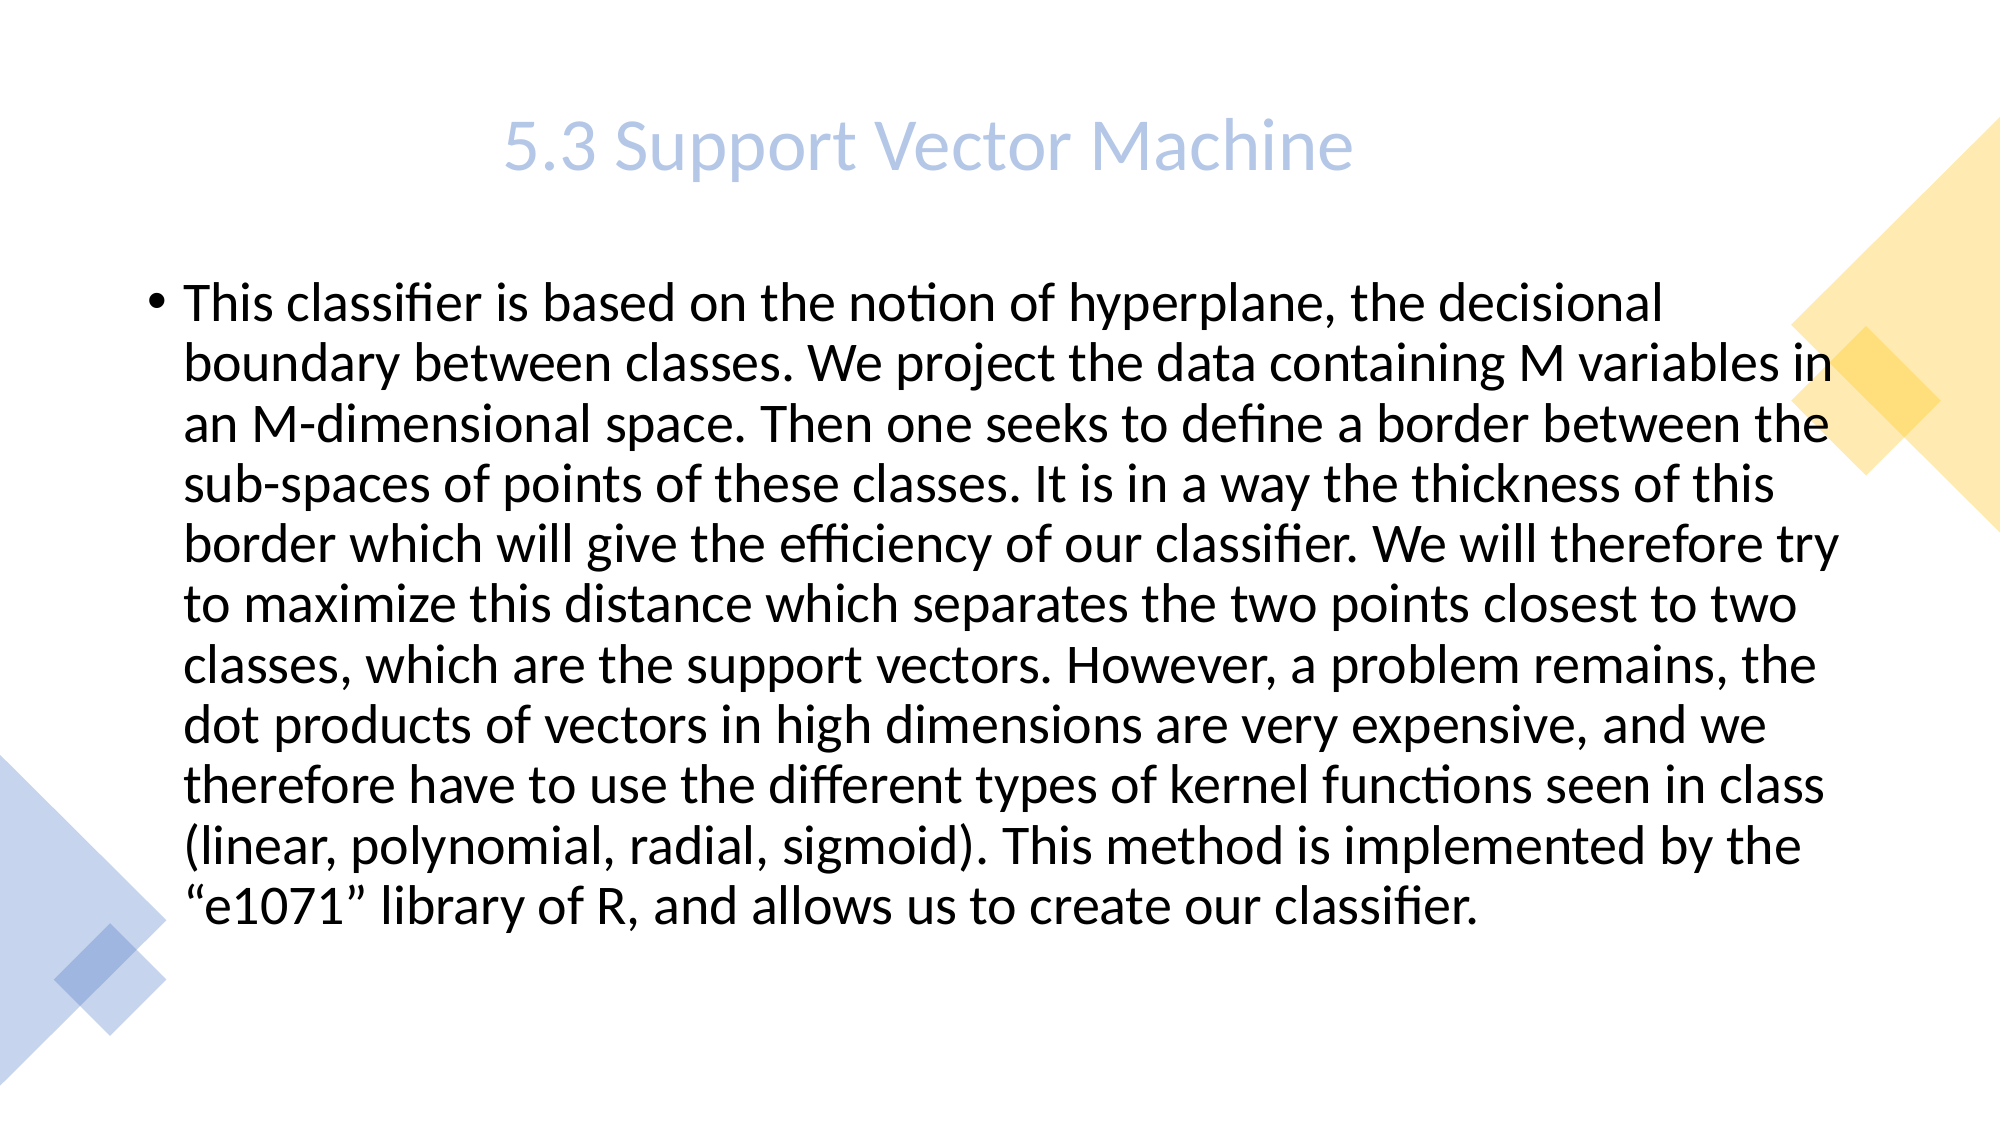

# 5.3 Support Vector Machine

This classifier is based on the notion of hyperplane, the decisional boundary between classes. We project the data containing M variables in an M-dimensional space. Then one seeks to define a border between the sub-spaces of points of these classes. It is in a way the thickness of this border which will give the efficiency of our classifier. We will therefore try to maximize this distance which separates the two points closest to two classes, which are the support vectors. However, a problem remains, the dot products of vectors in high dimensions are very expensive, and we therefore have to use the different types of kernel functions seen in class (linear, polynomial, radial, sigmoid). This method is implemented by the “e1071” library of R, and allows us to create our classifier.